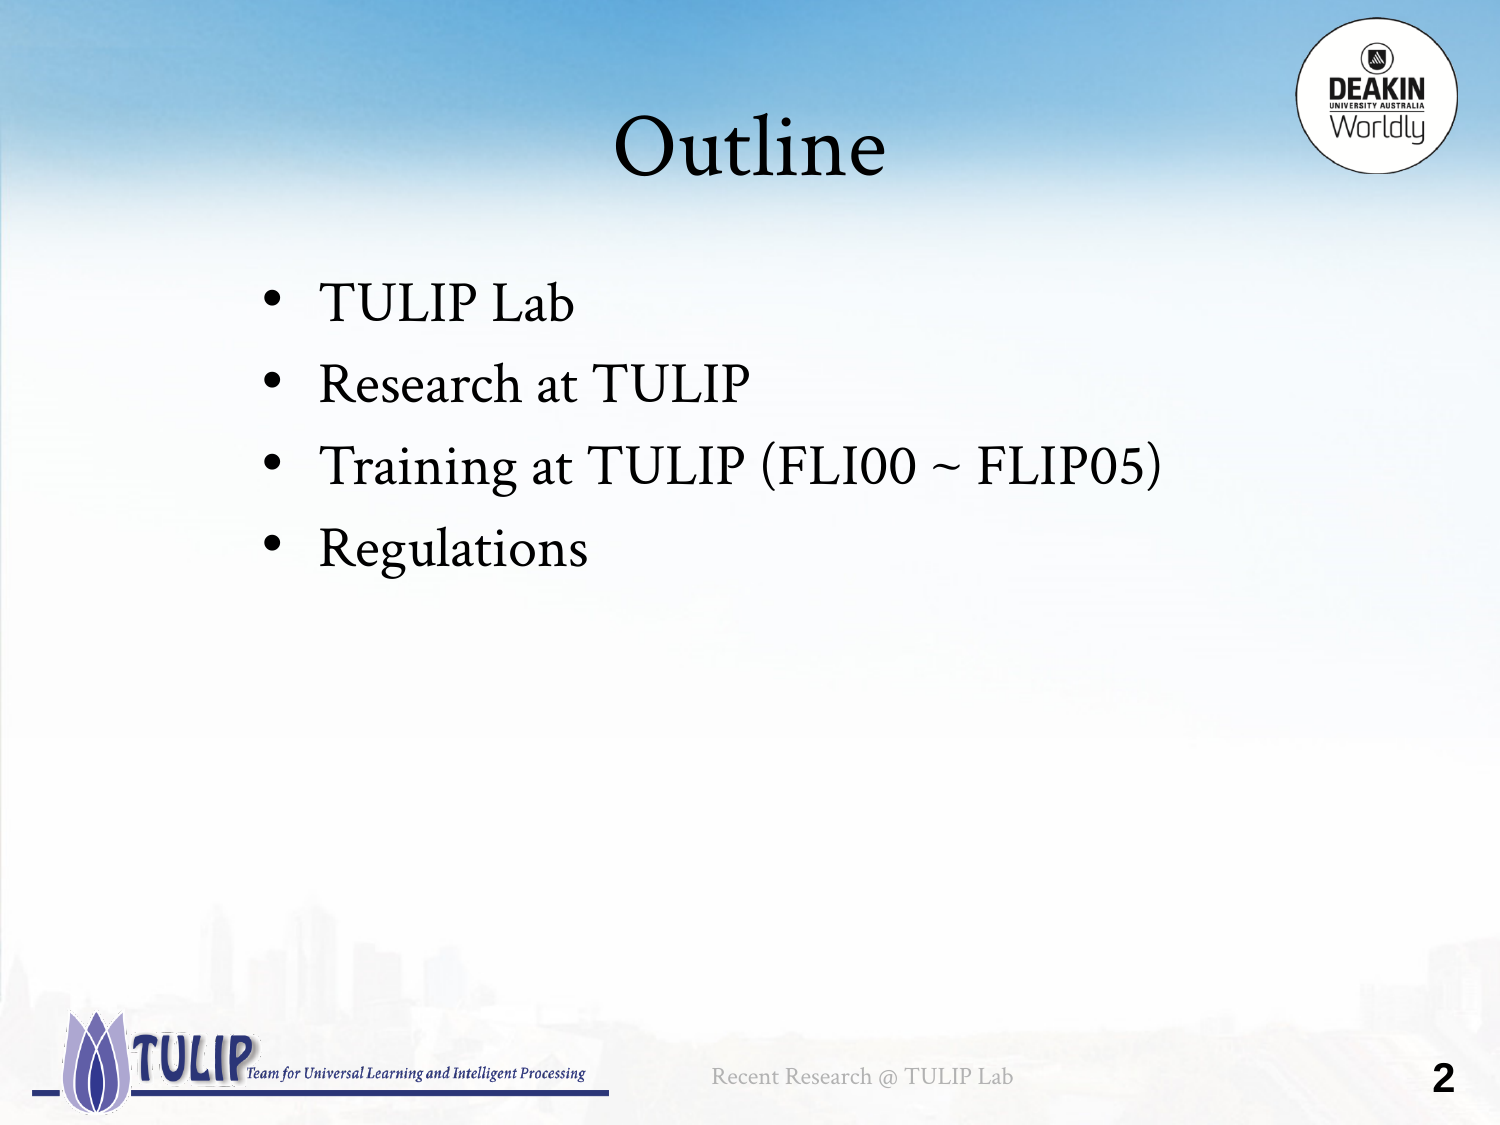

# Outline
TULIP Lab
Research at TULIP
Training at TULIP (FLI00 ~ FLIP05)
Regulations

Recent Research @ TULIP Lab
2